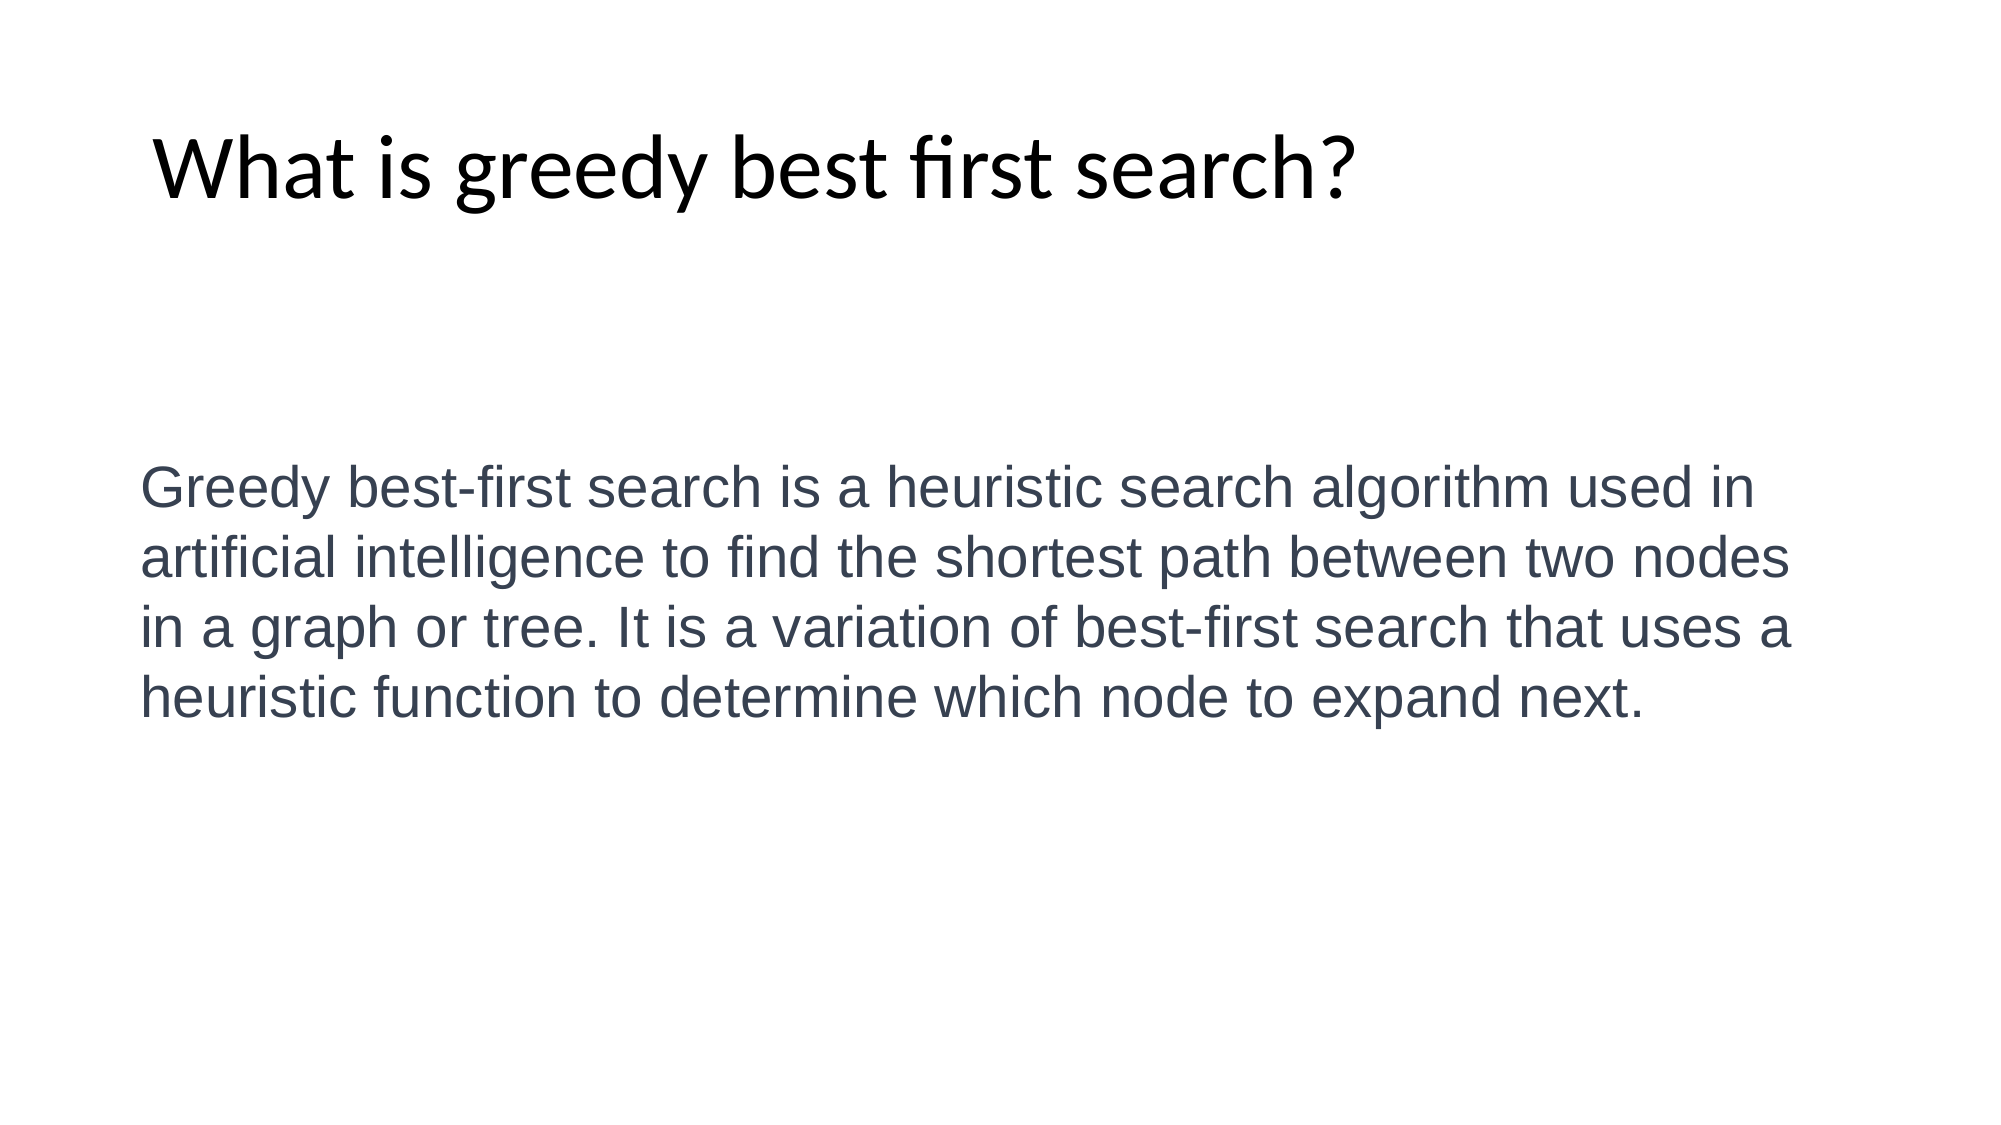

# What is greedy best first search?
Greedy best-first search is a heuristic search algorithm used in artificial intelligence to find the shortest path between two nodes in a graph or tree. It is a variation of best-first search that uses a heuristic function to determine which node to expand next.